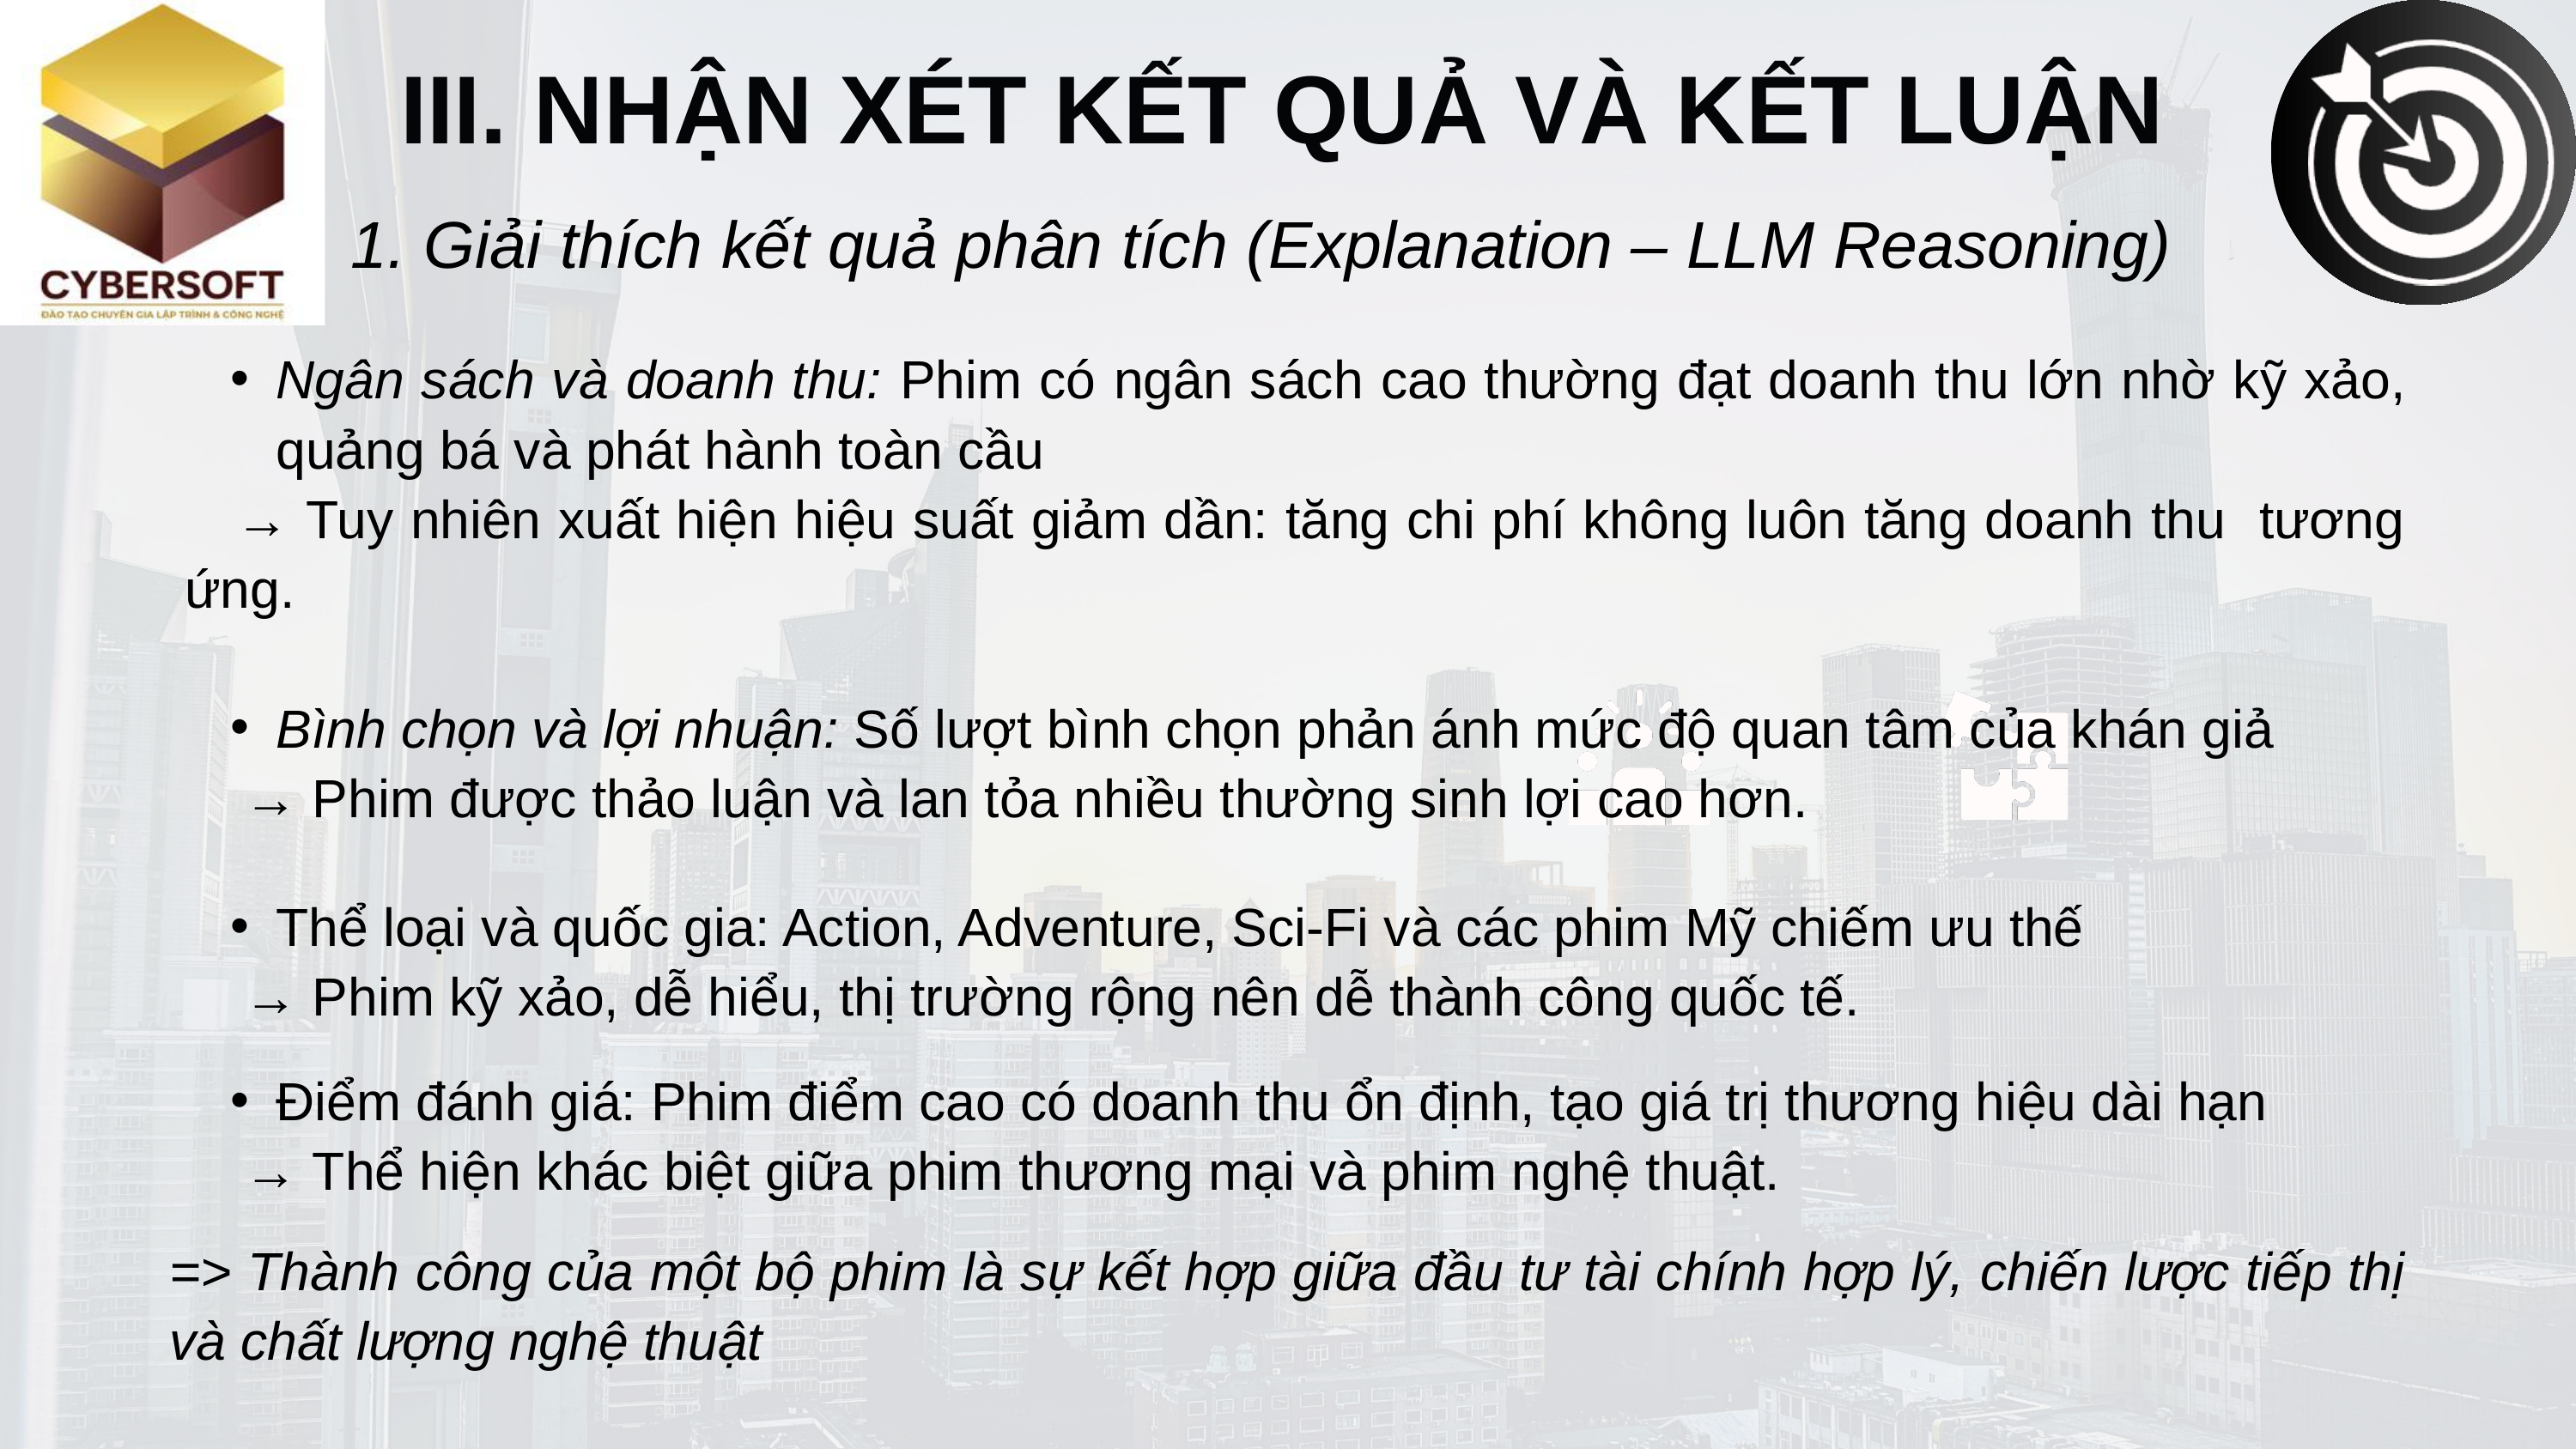

III. NHẬN XÉT KẾT QUẢ VÀ KẾT LUẬN

1. Giải thích kết quả phân tích (Explanation – LLM Reasoning)
Ngân sách và doanh thu: Phim có ngân sách cao thường đạt doanh thu lớn nhờ kỹ xảo, quảng bá và phát hành toàn cầu
   → Tuy nhiên xuất hiện hiệu suất giảm dần: tăng chi phí không luôn tăng doanh thu  tương ứng.

Bình chọn và lợi nhuận: Số lượt bình chọn phản ánh mức độ quan tâm của khán giả
    → Phim được thảo luận và lan tỏa nhiều thường sinh lợi cao hơn.

Thể loại và quốc gia: Action, Adventure, Sci-Fi và các phim Mỹ chiếm ưu thế
    → Phim kỹ xảo, dễ hiểu, thị trường rộng nên dễ thành công quốc tế.
Điểm đánh giá: Phim điểm cao có doanh thu ổn định, tạo giá trị thương hiệu dài hạn
    → Thể hiện khác biệt giữa phim thương mại và phim nghệ thuật.

=> Thành công của một bộ phim là sự kết hợp giữa đầu tư tài chính hợp lý, chiến lược tiếp thị và chất lượng nghệ thuật